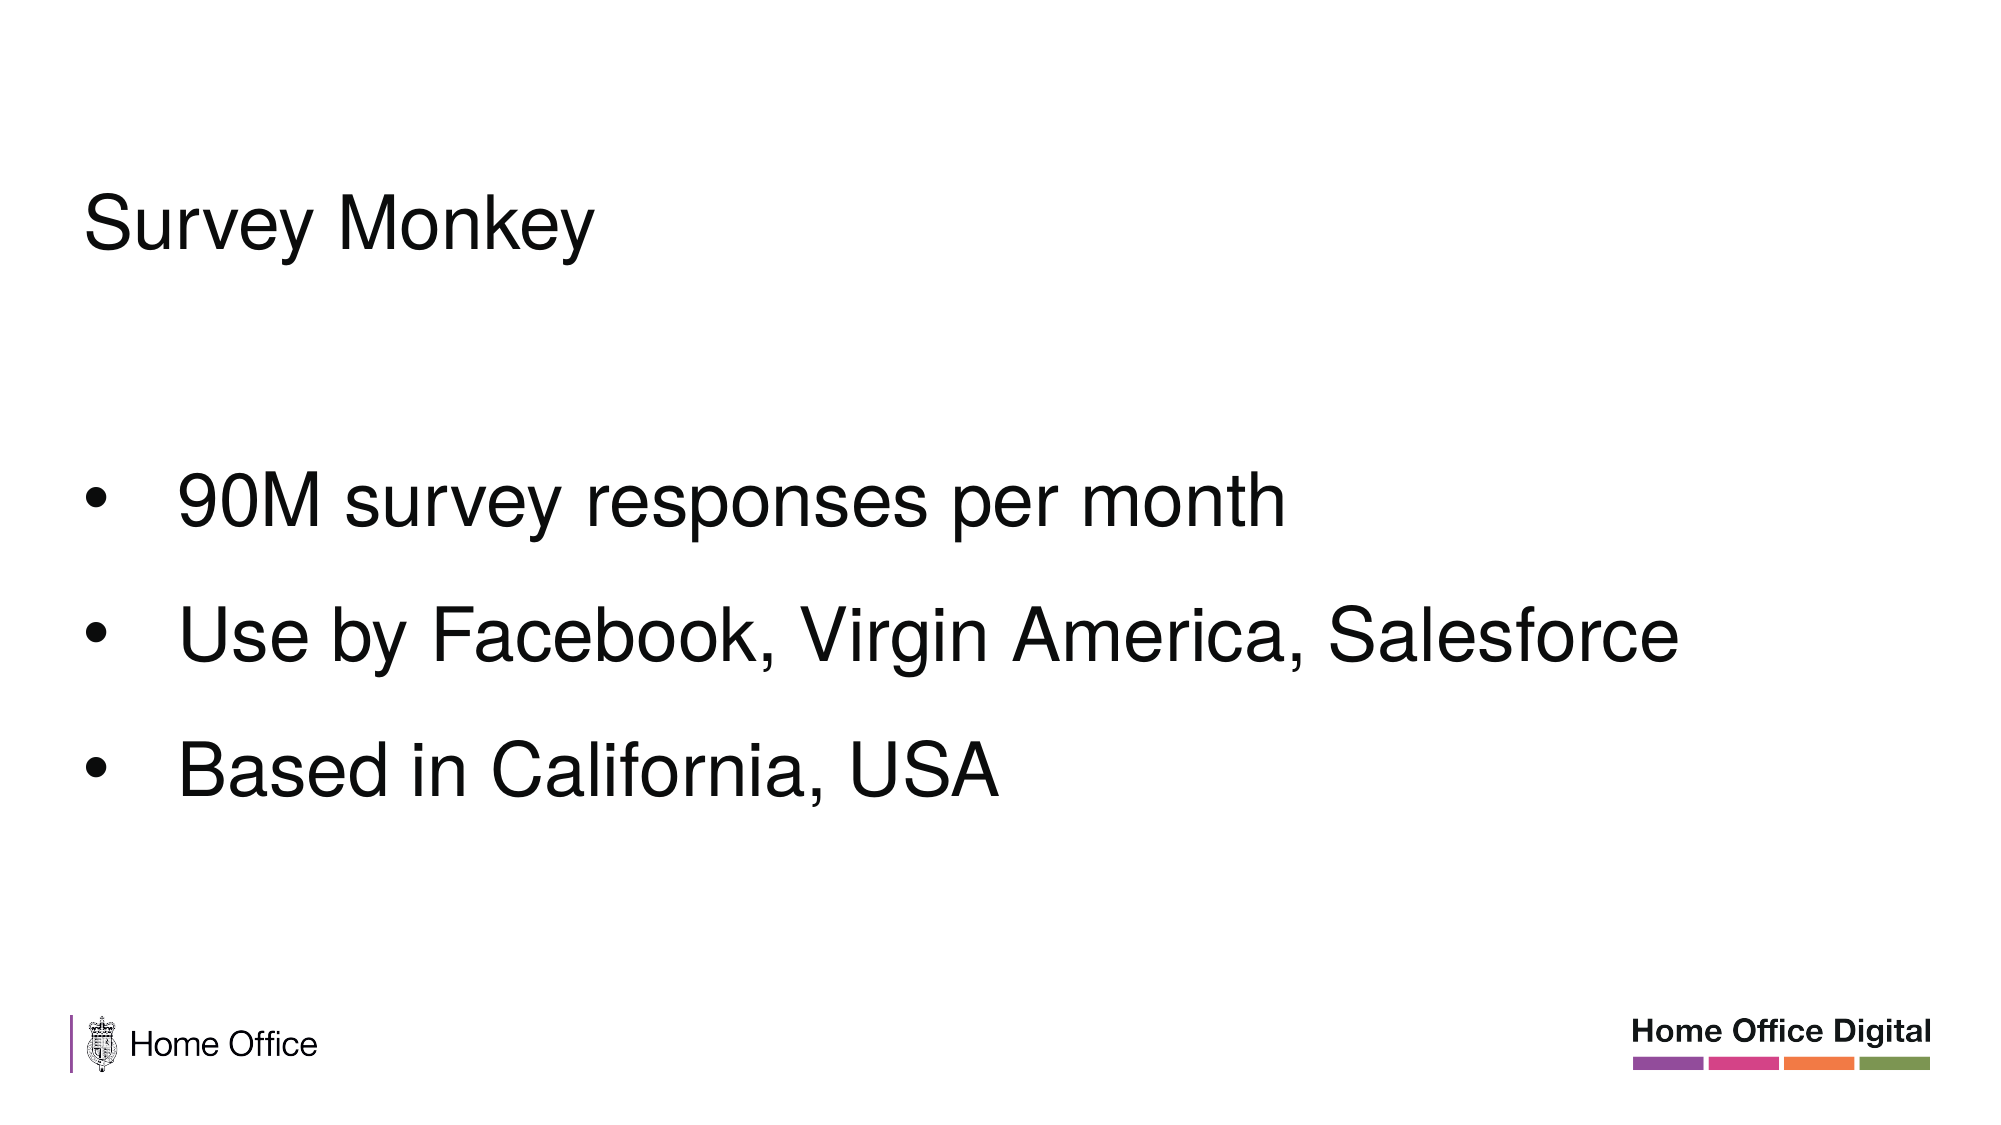

Survey Monkey
90M survey responses per month
Use by Facebook, Virgin America, Salesforce
Based in California, USA